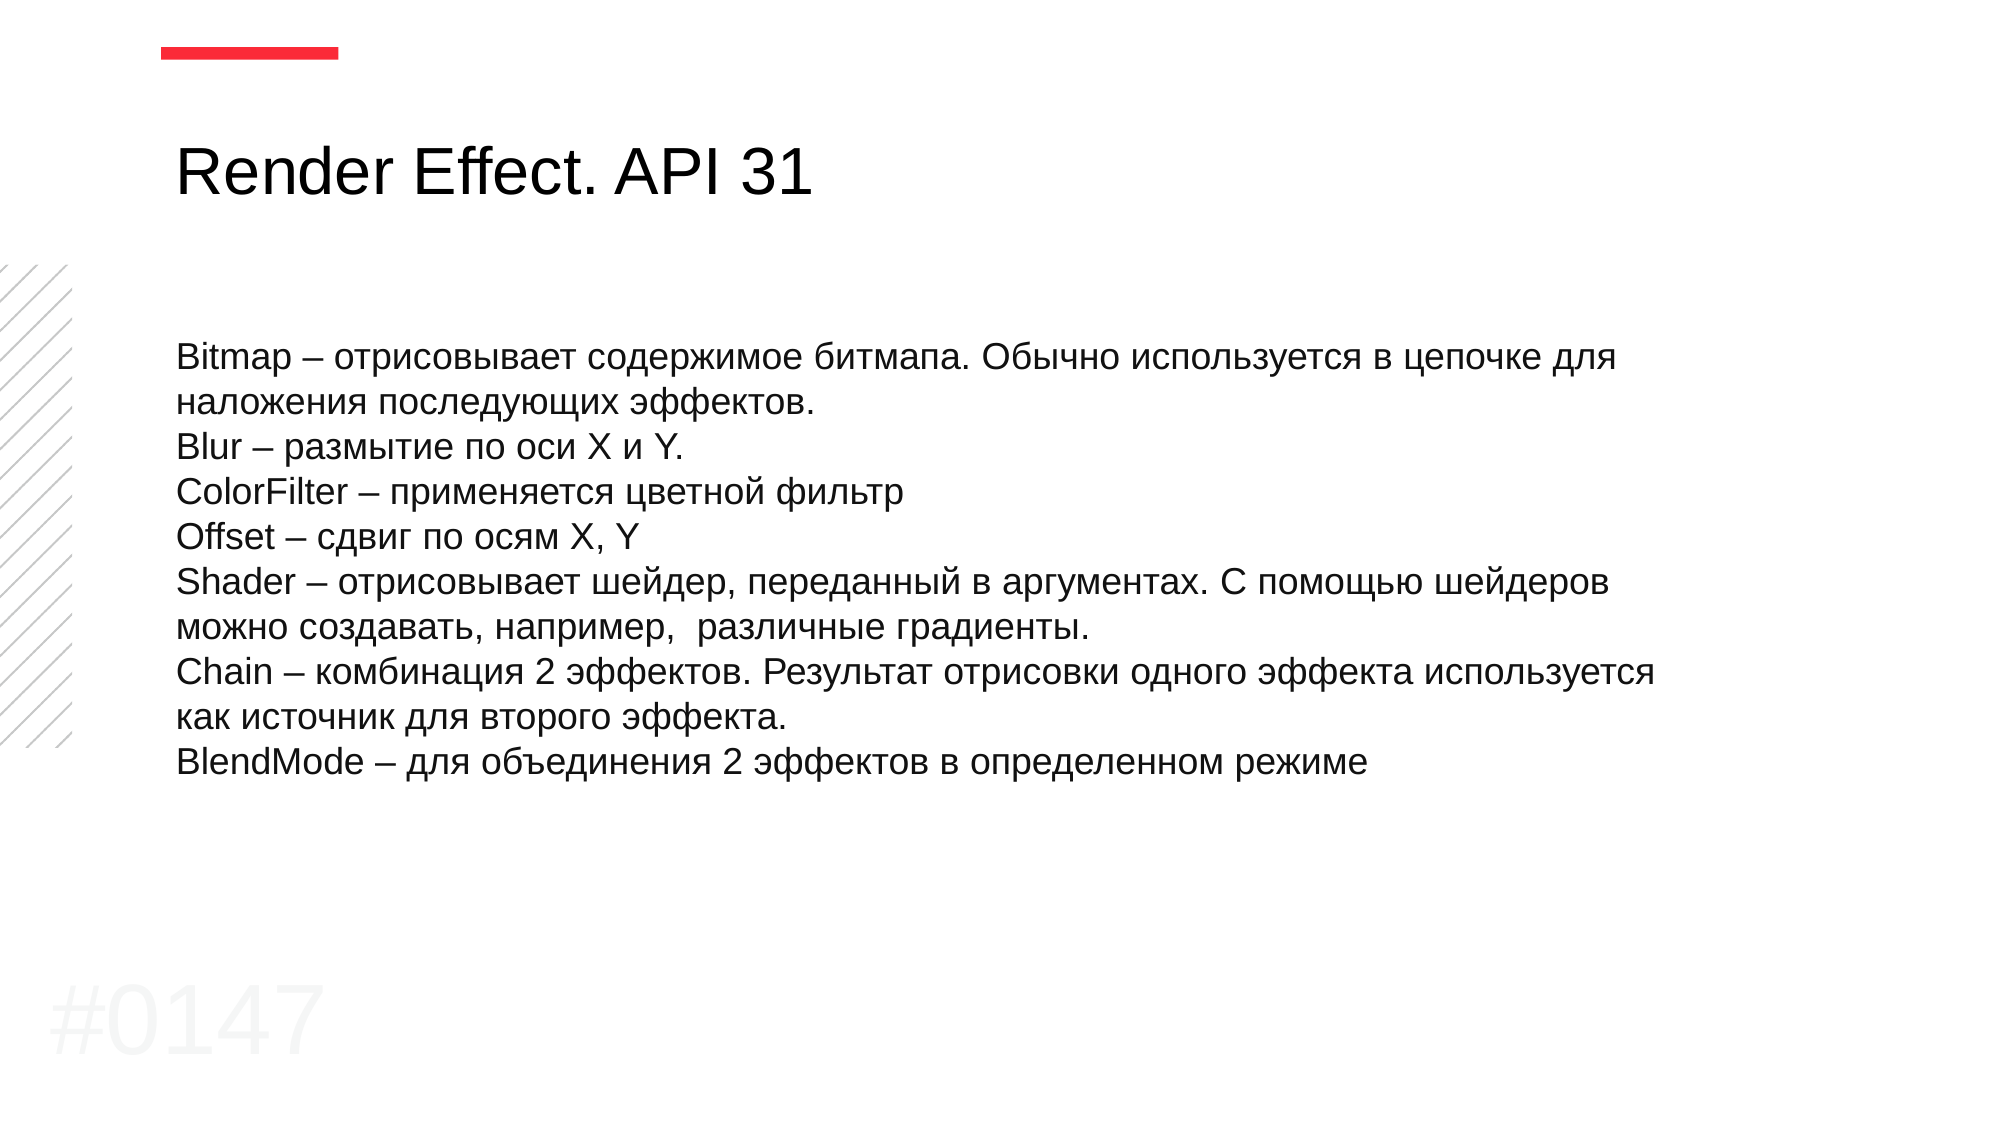

Render Effect. API 31

Bitmap – отрисовывает содержимое битмапа. Обычно используется в цепочке для наложения последующих эффектов.
Blur – размытие по оси X и Y.
ColorFilter – применяется цветной фильтр
Offset – сдвиг по осям X, Y
Shader – отрисовывает шейдер, переданный в аргументах. С помощью шейдеров можно создавать, например,  различные градиенты.
Chain – комбинация 2 эффектов. Результат отрисовки одного эффекта используется как источник для второго эффекта.
BlendMode – для объединения 2 эффектов в определенном режиме

#0147